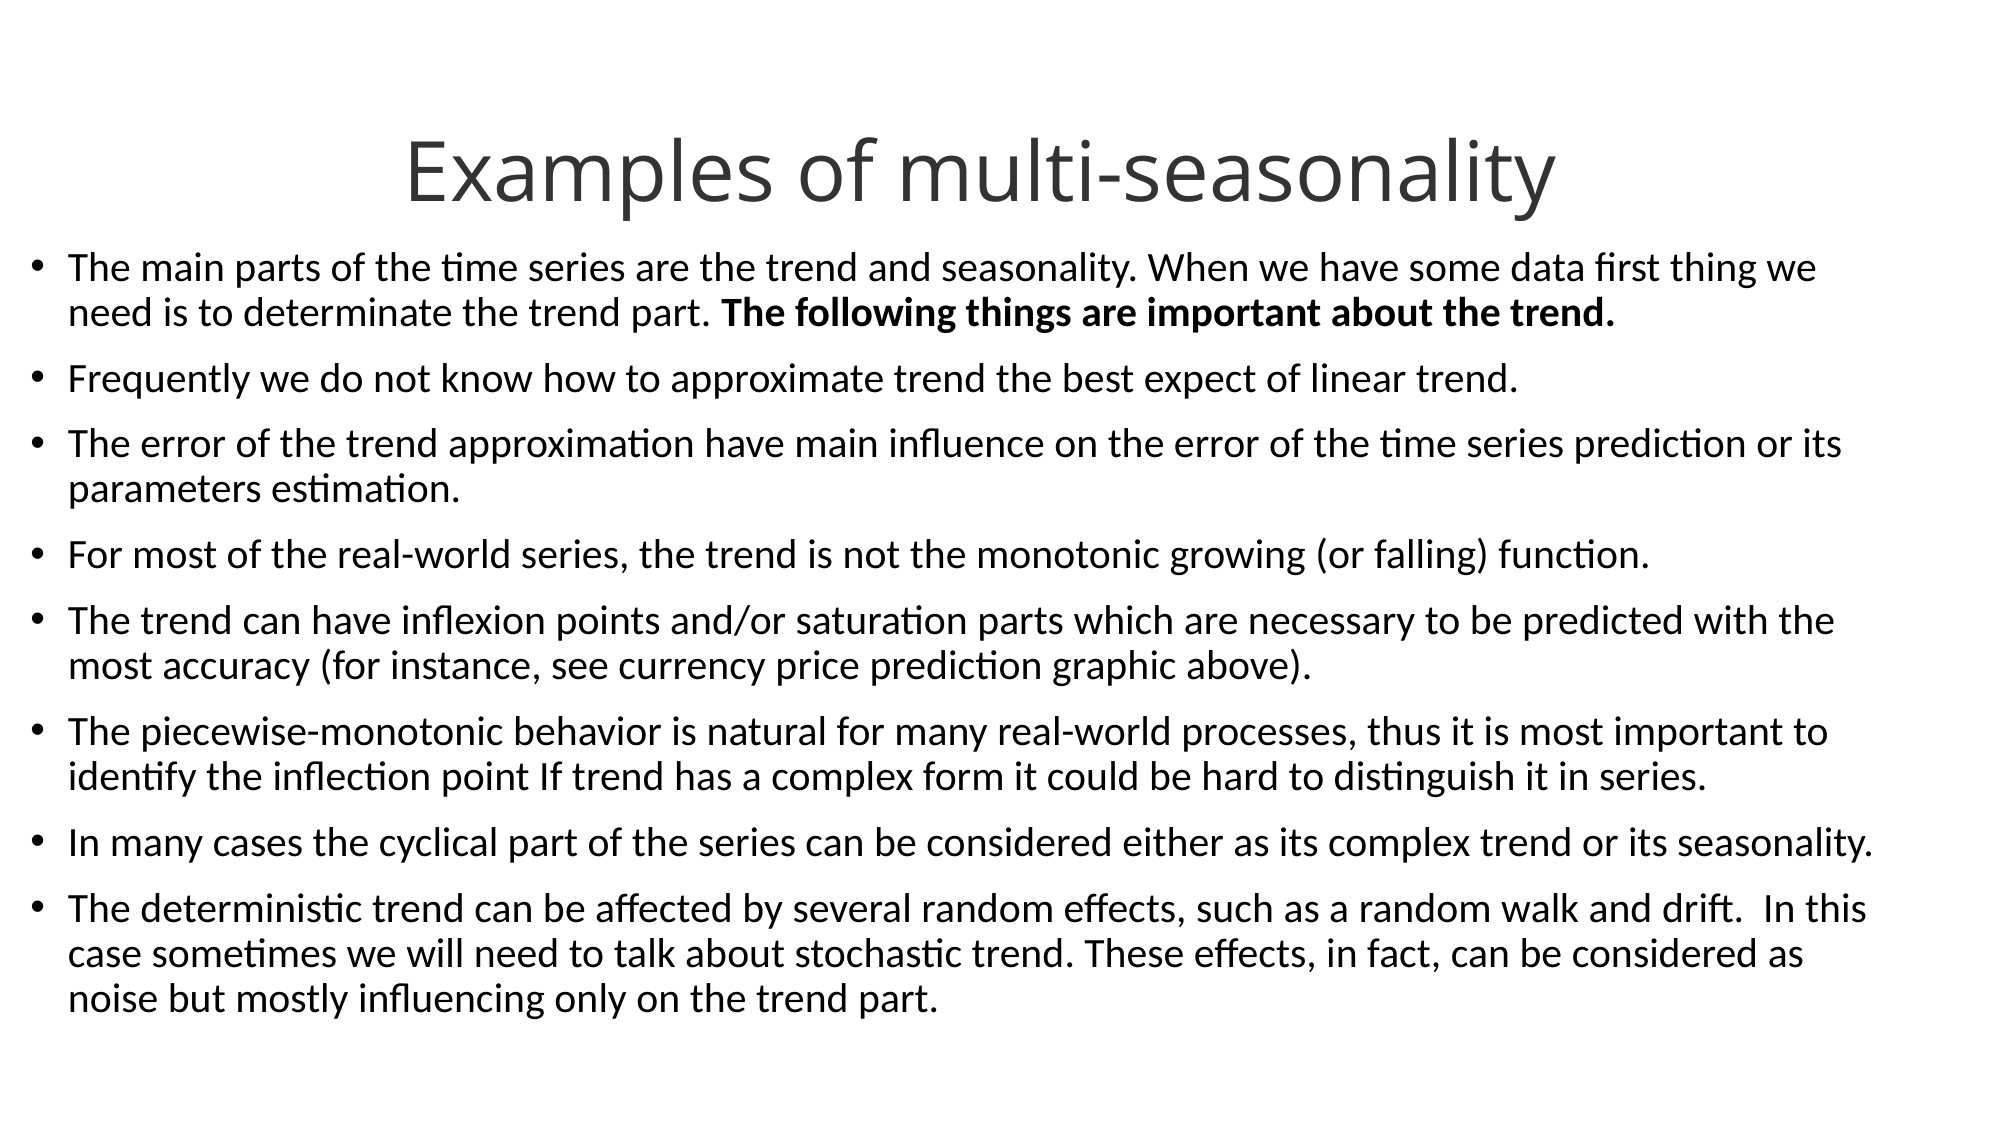

# Examples of multi-seasonality
The main parts of the time series are the trend and seasonality. When we have some data first thing we need is to determinate the trend part. The following things are important about the trend.
Frequently we do not know how to approximate trend the best expect of linear trend.
The error of the trend approximation have main influence on the error of the time series prediction or its parameters estimation.
For most of the real-world series, the trend is not the monotonic growing (or falling) function.
The trend can have inflexion points and/or saturation parts which are necessary to be predicted with the most accuracy (for instance, see currency price prediction graphic above).
The piecewise-monotonic behavior is natural for many real-world processes, thus it is most important to identify the inflection point If trend has a complex form it could be hard to distinguish it in series.
In many cases the cyclical part of the series can be considered either as its complex trend or its seasonality.
The deterministic trend can be affected by several random effects, such as a random walk and drift.  In this case sometimes we will need to talk about stochastic trend. These effects, in fact, can be considered as noise but mostly influencing only on the trend part.